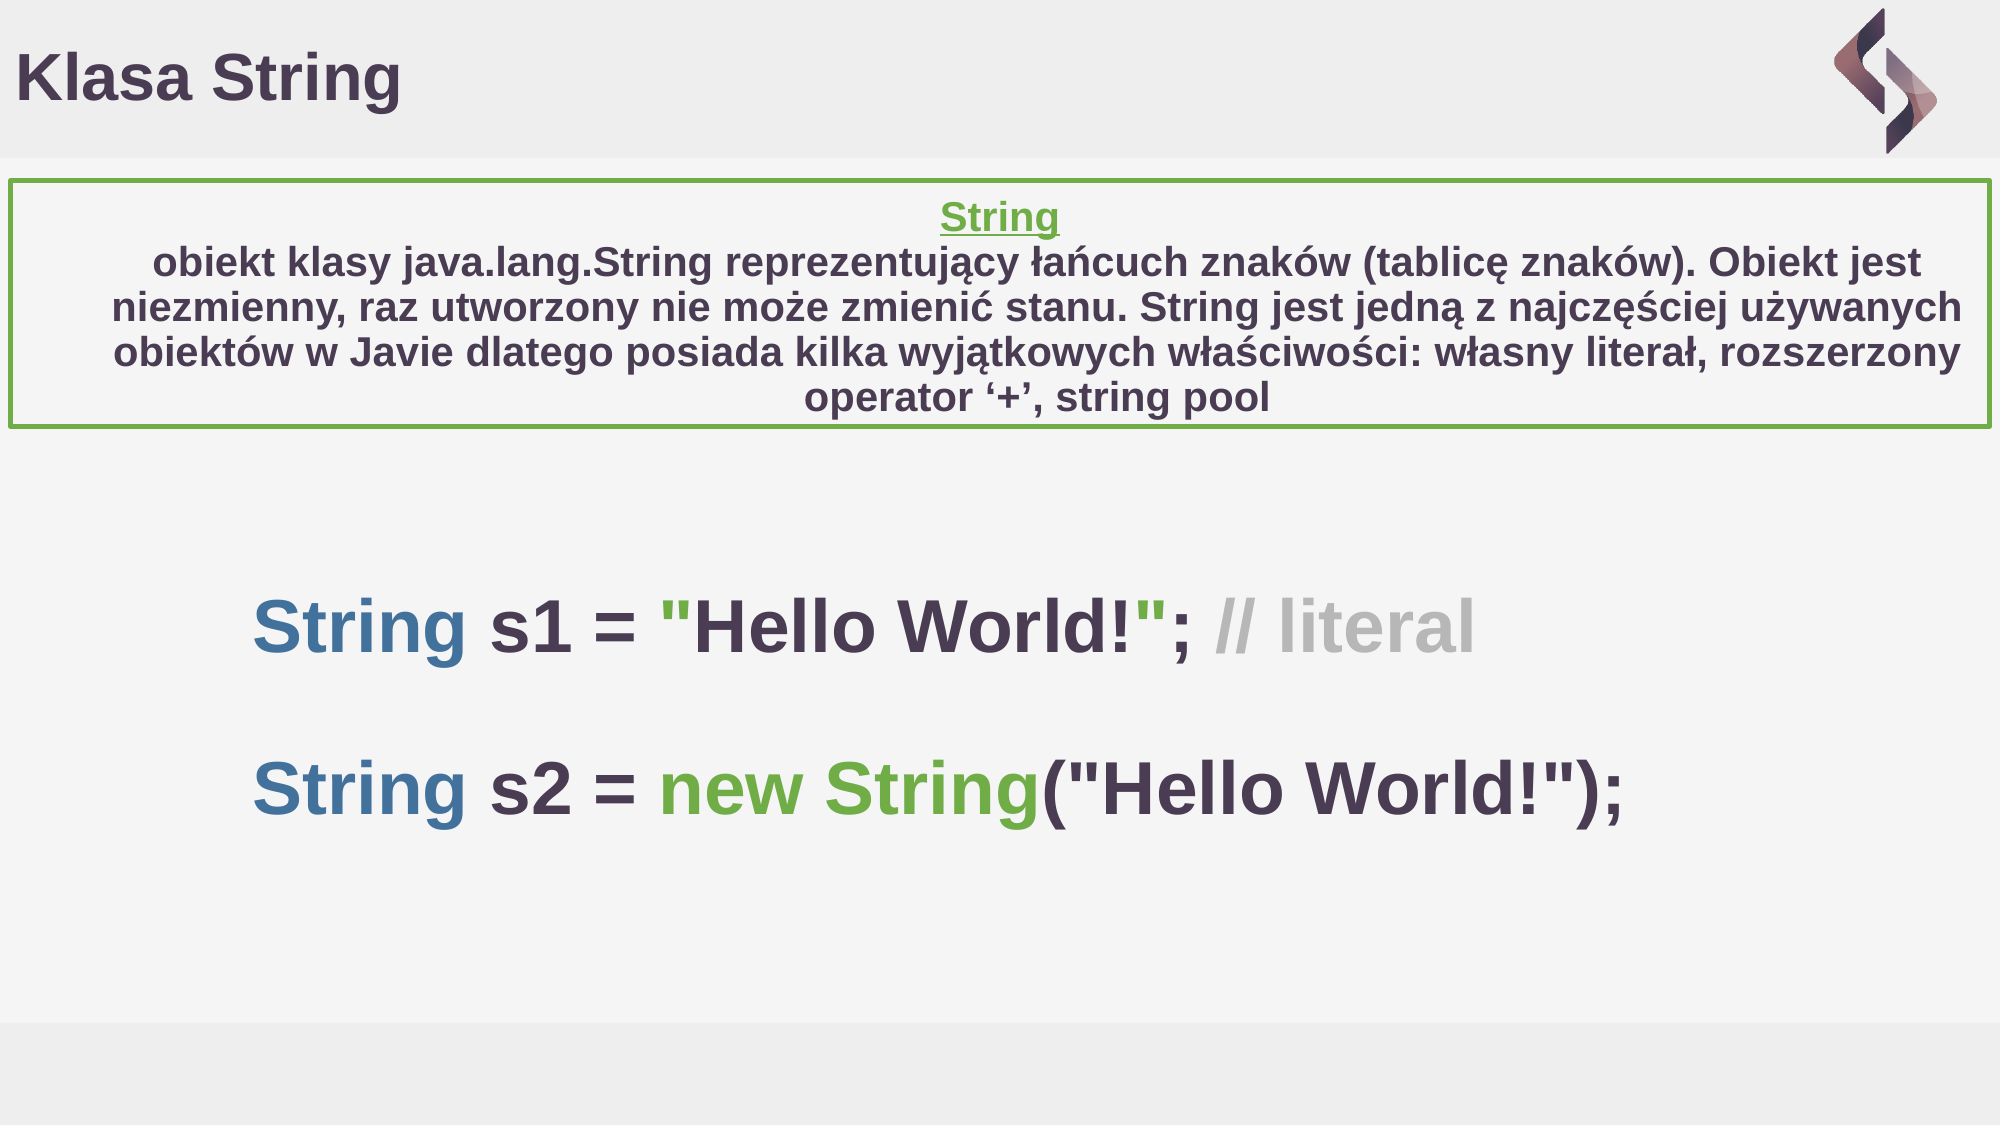

# Klasa String
String
obiekt klasy java.lang.String reprezentujący łańcuch znaków (tablicę znaków). Obiekt jest niezmienny, raz utworzony nie może zmienić stanu. String jest jedną z najczęściej używanych obiektów w Javie dlatego posiada kilka wyjątkowych właściwości: własny literał, rozszerzony operator ‘+’, string pool

String s1 = "Hello World!"; // literal

String s2 = new String("Hello World!");